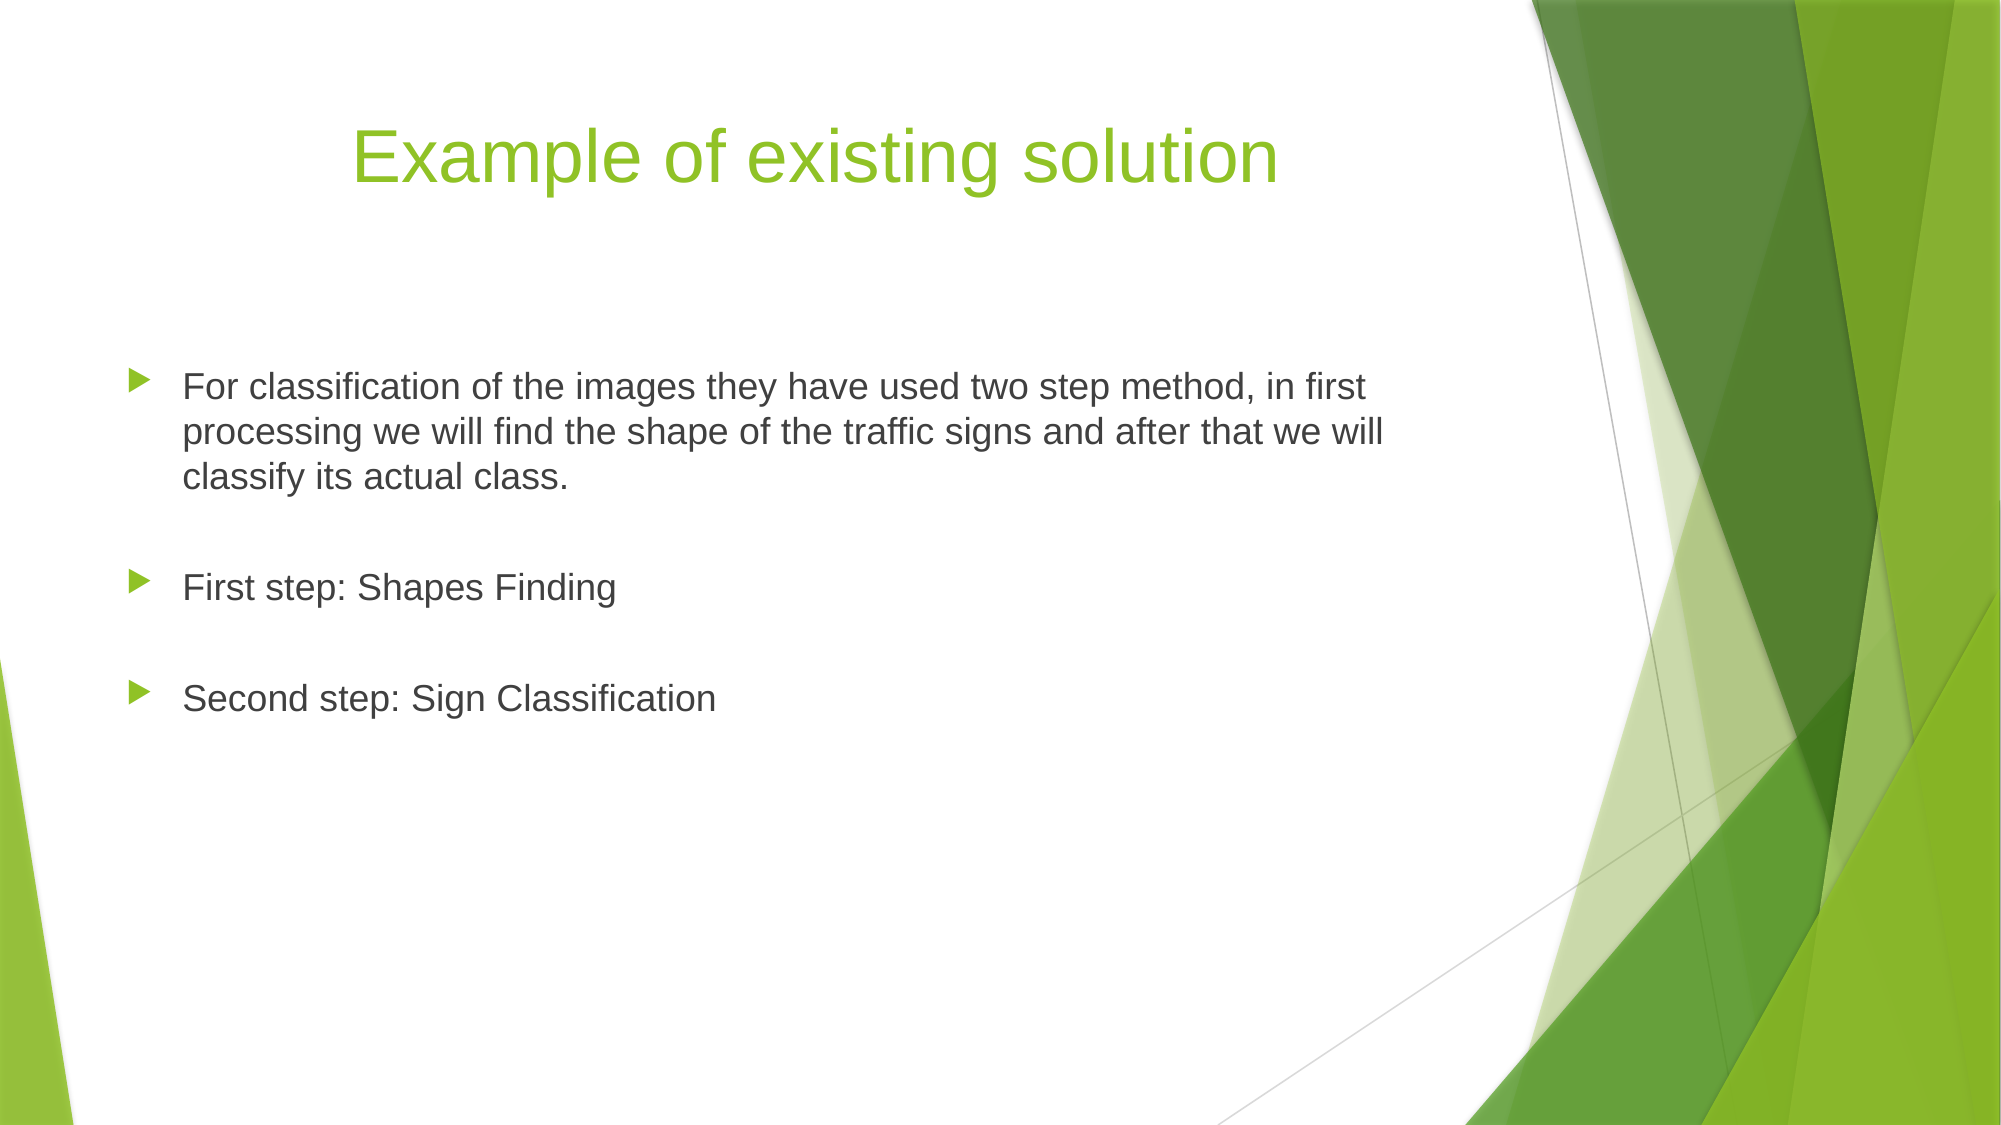

# Example of existing solution
For classification of the images they have used two step method, in first processing we will find the shape of the traffic signs and after that we will classify its actual class.
First step: Shapes Finding
Second step: Sign Classification